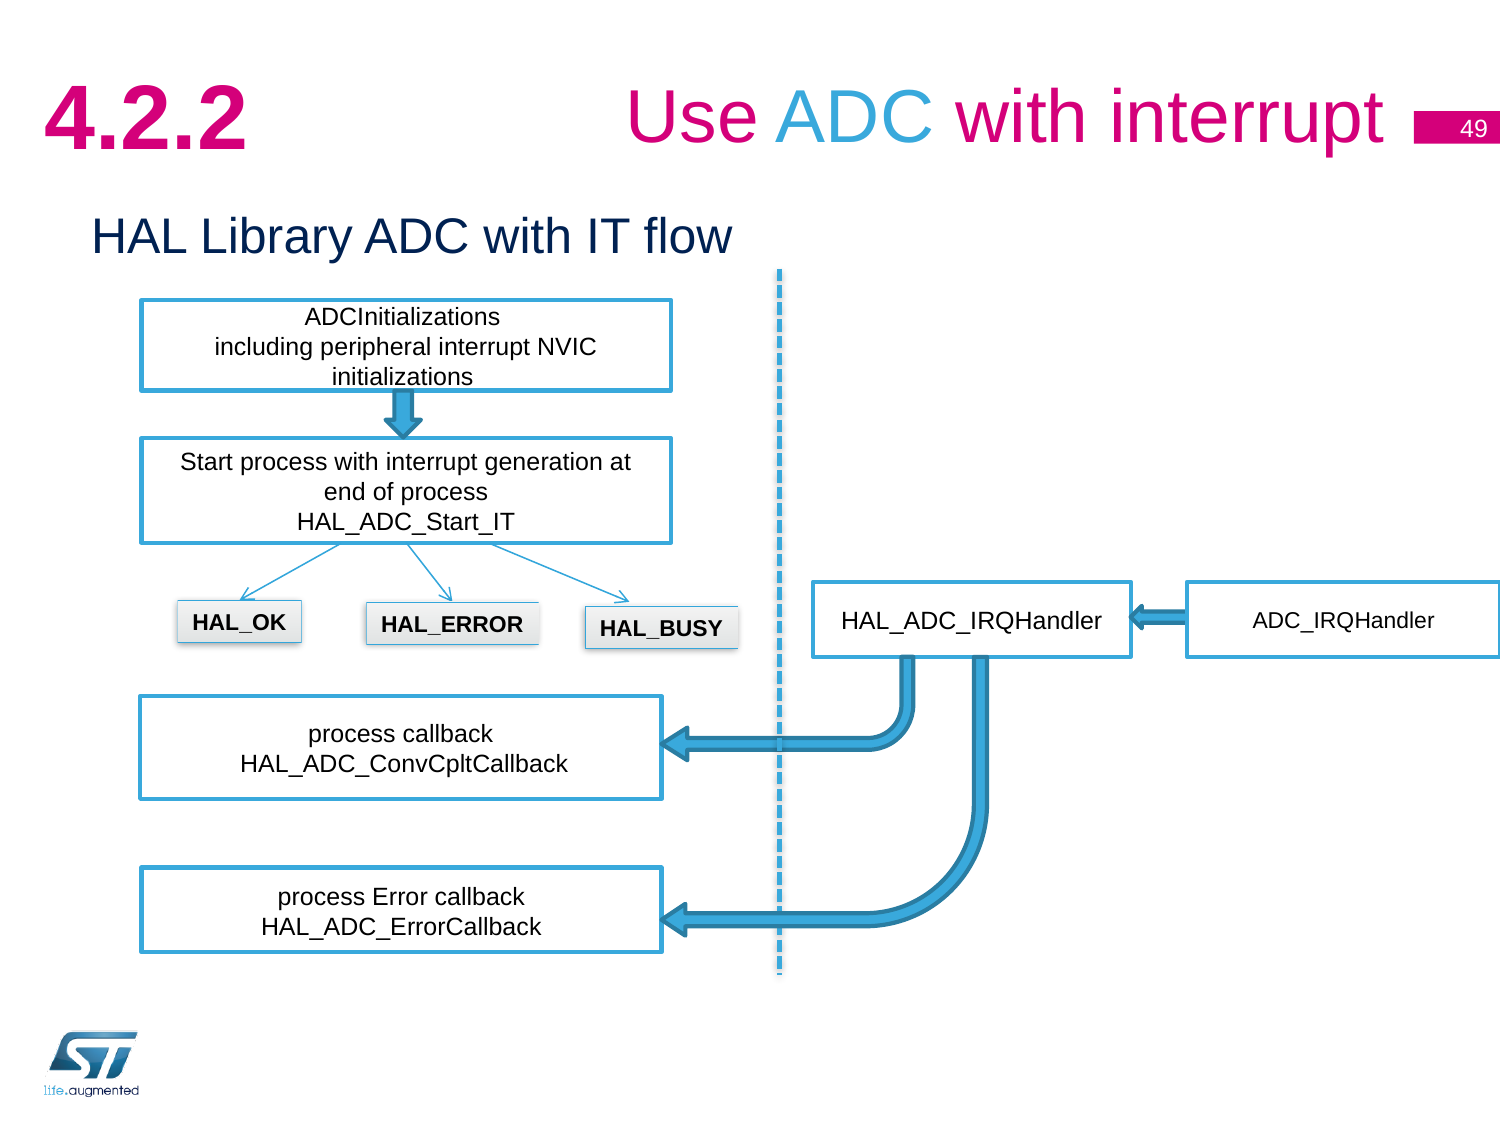

# Use ADC with interrupt
4.2.2
49
HAL Library ADC with IT flow

ADCInitializations
including peripheral interrupt NVIC initializations

Start process with interrupt generation at end of process
HAL_ADC_Start_IT
HAL_ADC_IRQHandler
ADC_IRQHandler
HAL_OK
HAL_ERROR
HAL_BUSY

process callback
 HAL_ADC_ConvCpltCallback
process Error callback
HAL_ADC_ErrorCallback